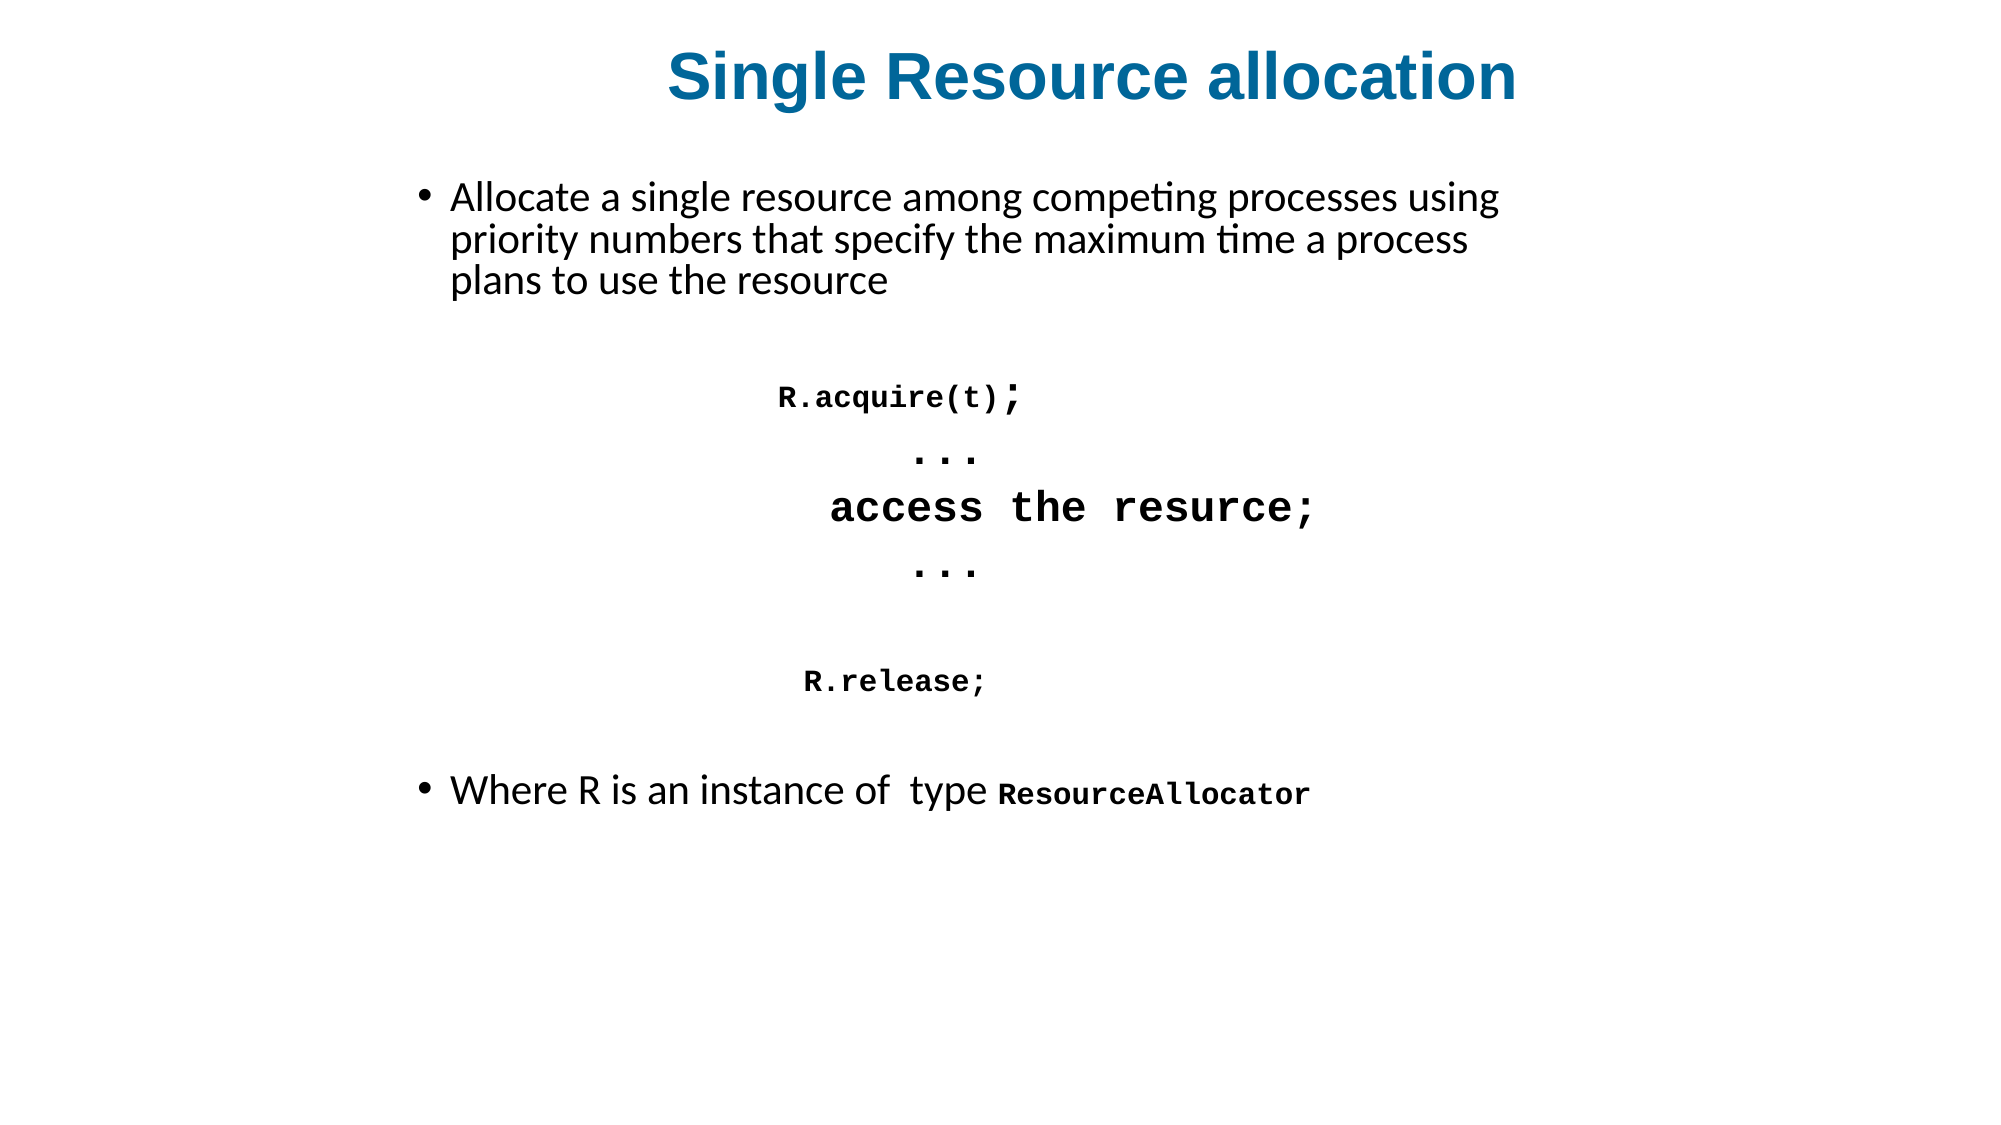

Single Resource allocation

Allocate a single resource among competing processes using priority numbers that specify the maximum time a process  plans to use the resource

              R.acquire(t);
                   ...
                access the resurce;
                   ...

               R.release;

Where R is an instance of  type ResourceAllocator